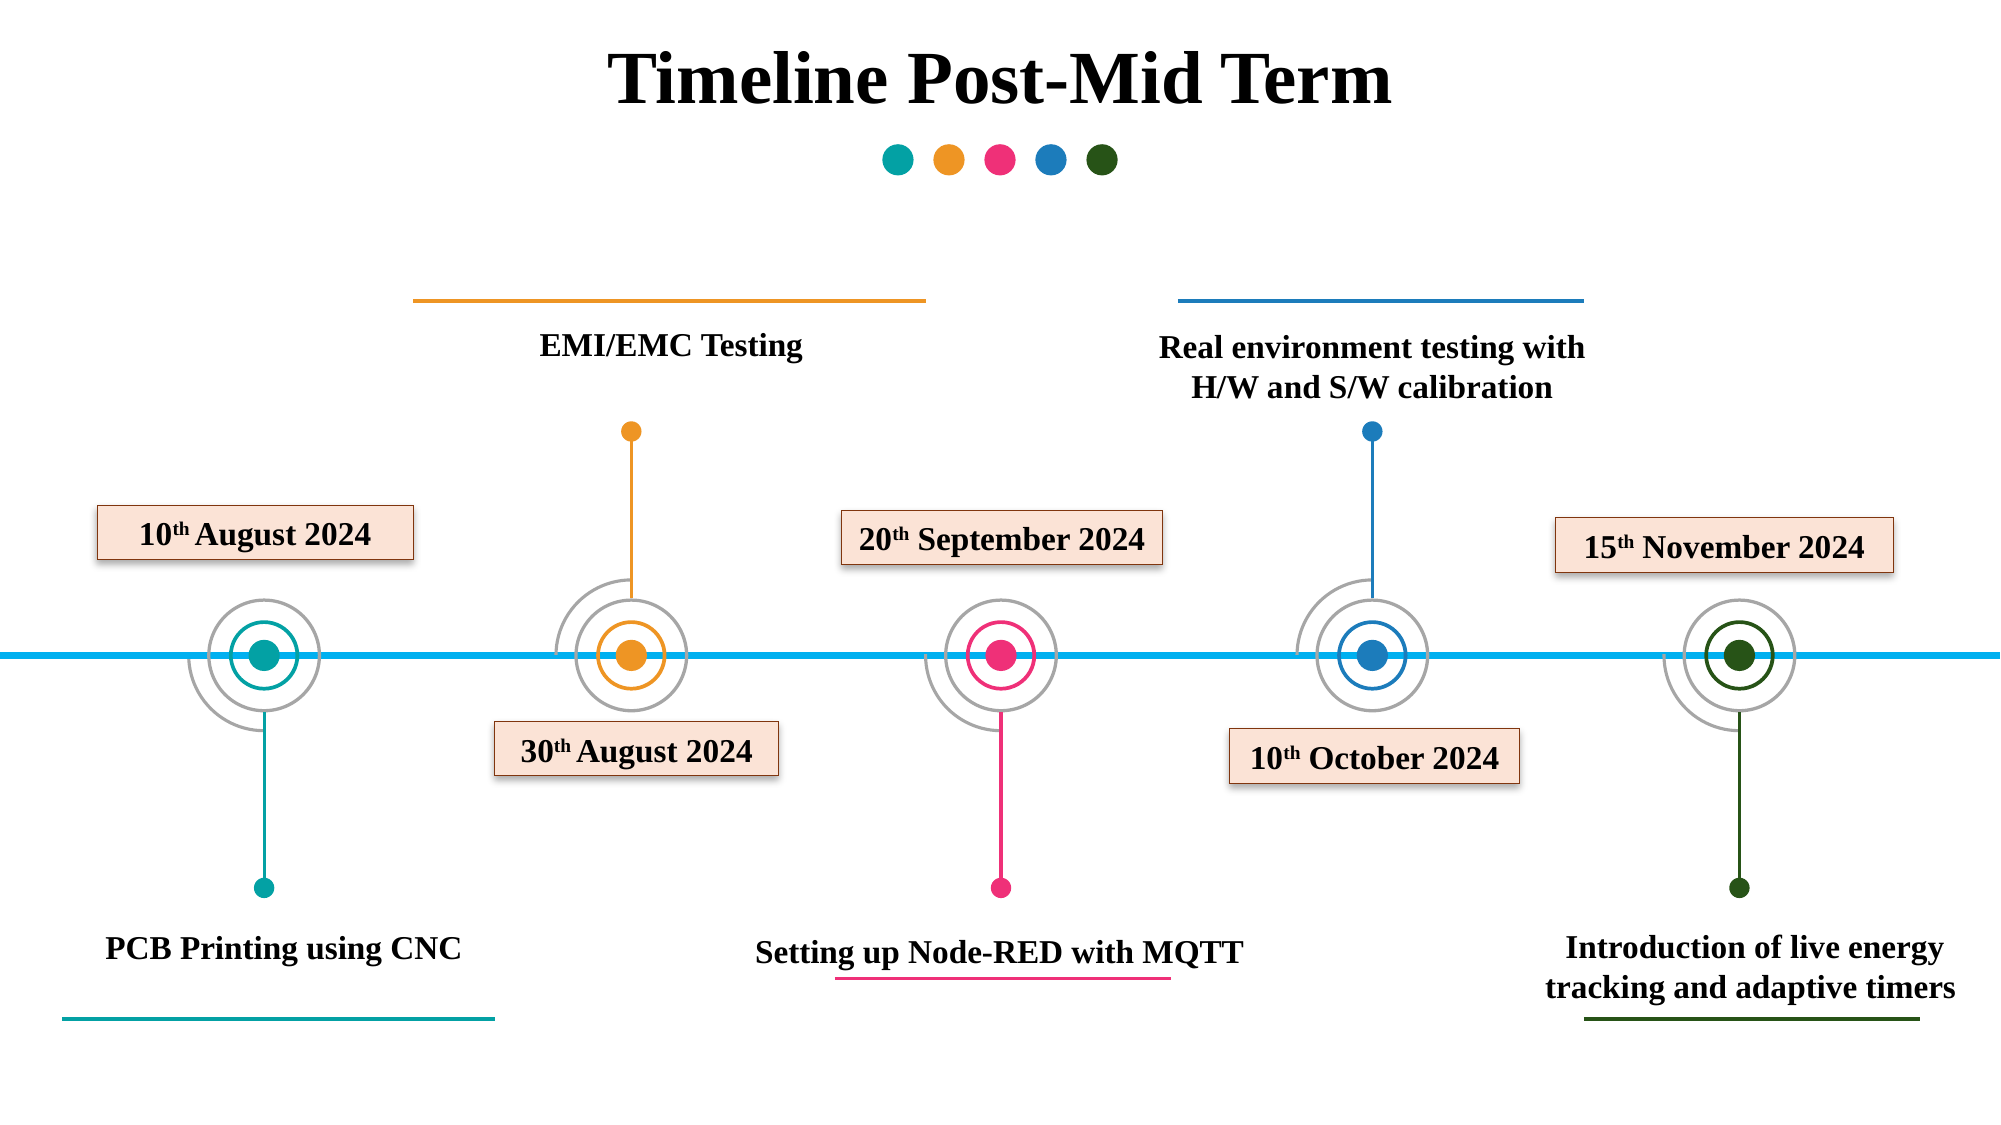

Timeline Post-Mid Term

EMI/EMC Testing
Real environment testing with H/W and S/W calibration

10th August 2024
20th September 2024
15th November 2024

30th August 2024
10th October 2024

Introduction of live energy tracking and adaptive timers
PCB Printing using CNC
Setting up Node-RED with MQTT